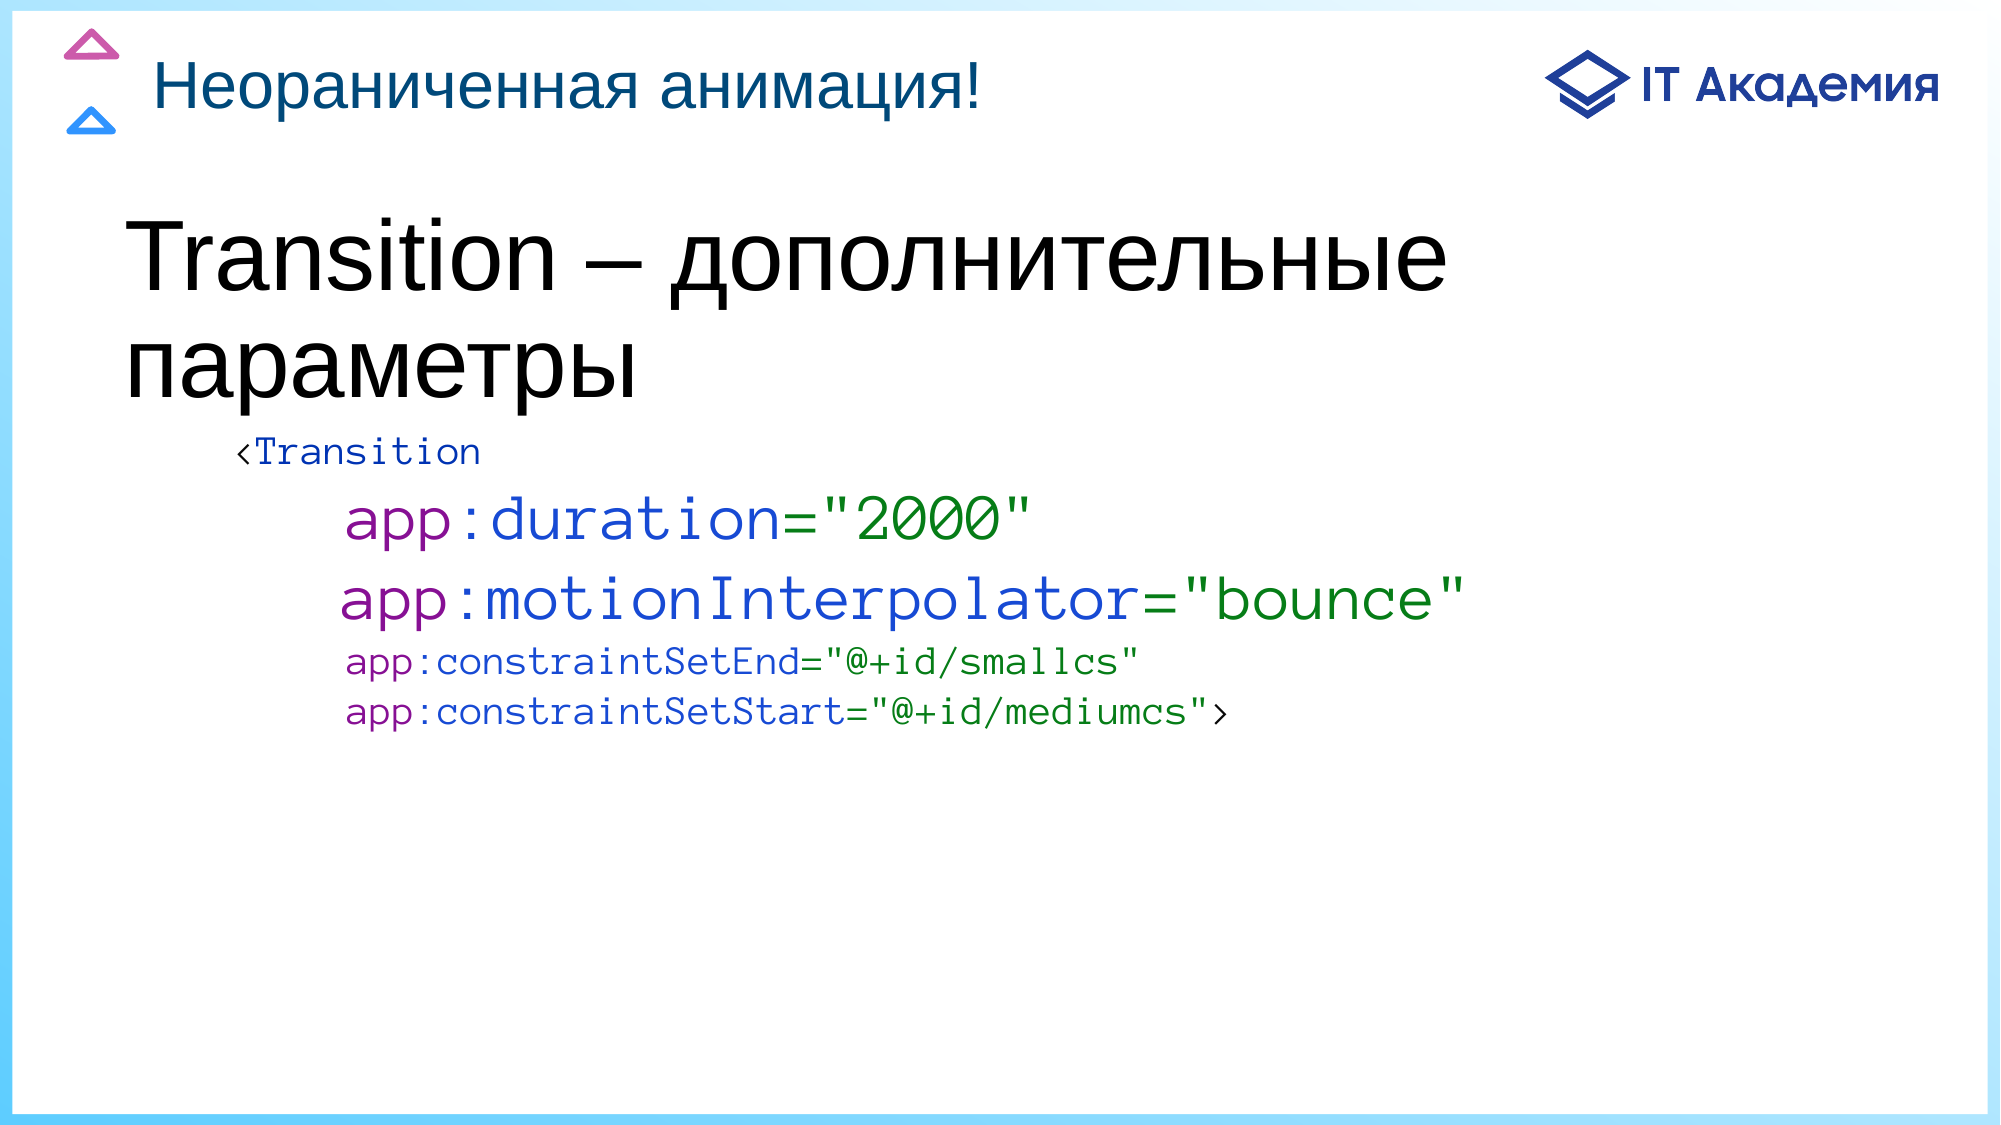

# Неораниченная анимация!
Transition – дополнительные параметры

<Transition
     app:duration="2000"
   app:motionInterpolator="bounce"
     app:constraintSetEnd="@+id/smallcs"
     app:constraintSetStart="@+id/mediumcs">